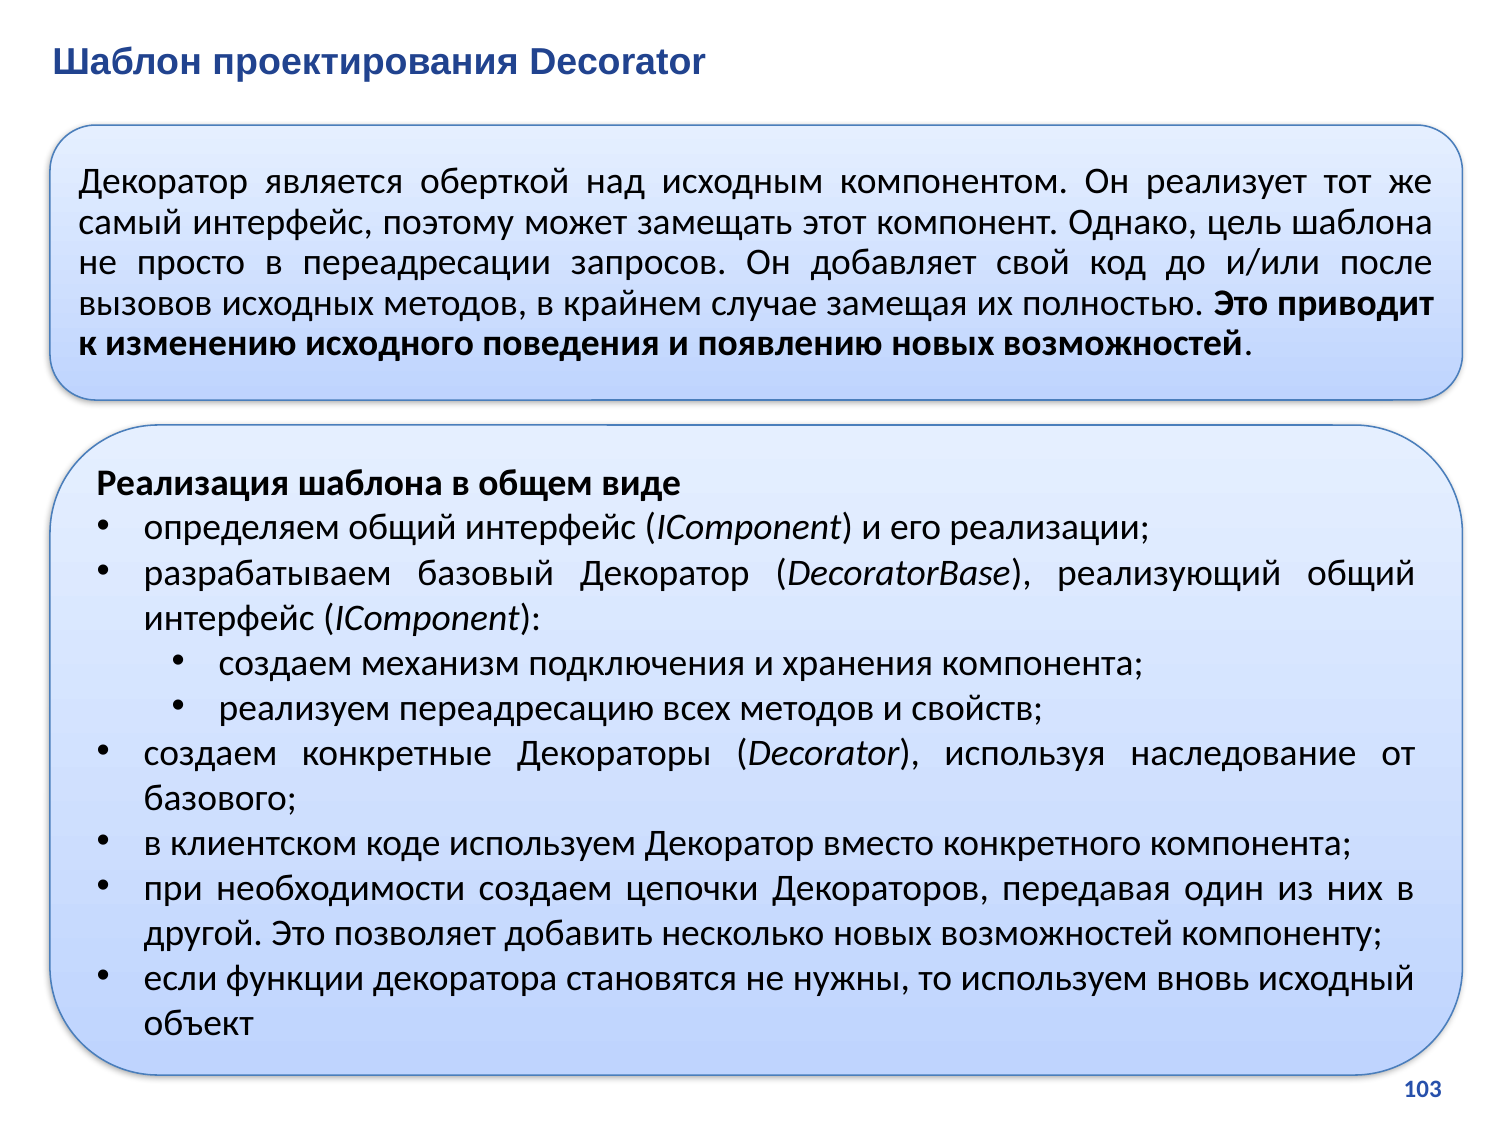

# Шаблон проектирования Decorator
Декоратор является оберткой над исходным компонентом. Он реализует тот же самый интерфейс, поэтому может замещать этот компонент. Однако, цель шаблона не просто в переадресации запросов. Он добавляет свой код до и/или после вызовов исходных методов, в крайнем случае замещая их полностью. Это приводит к изменению исходного поведения и появлению новых возможностей.
Реализация шаблона в общем виде
определяем общий интерфейс (IComponent) и его реализации;
разрабатываем базовый Декоратор (DecoratorBase), реализующий общий интерфейс (IComponent):
создаем механизм подключения и хранения компонента;
реализуем переадресацию всех методов и свойств;
создаем конкретные Декораторы (Decorator), используя наследование от базового;
в клиентском коде используем Декоратор вместо конкретного компонента;
при необходимости создаем цепочки Декораторов, передавая один из них в другой. Это позволяет добавить несколько новых возможностей компоненту;
если функции декоратора становятся не нужны, то используем вновь исходный объект